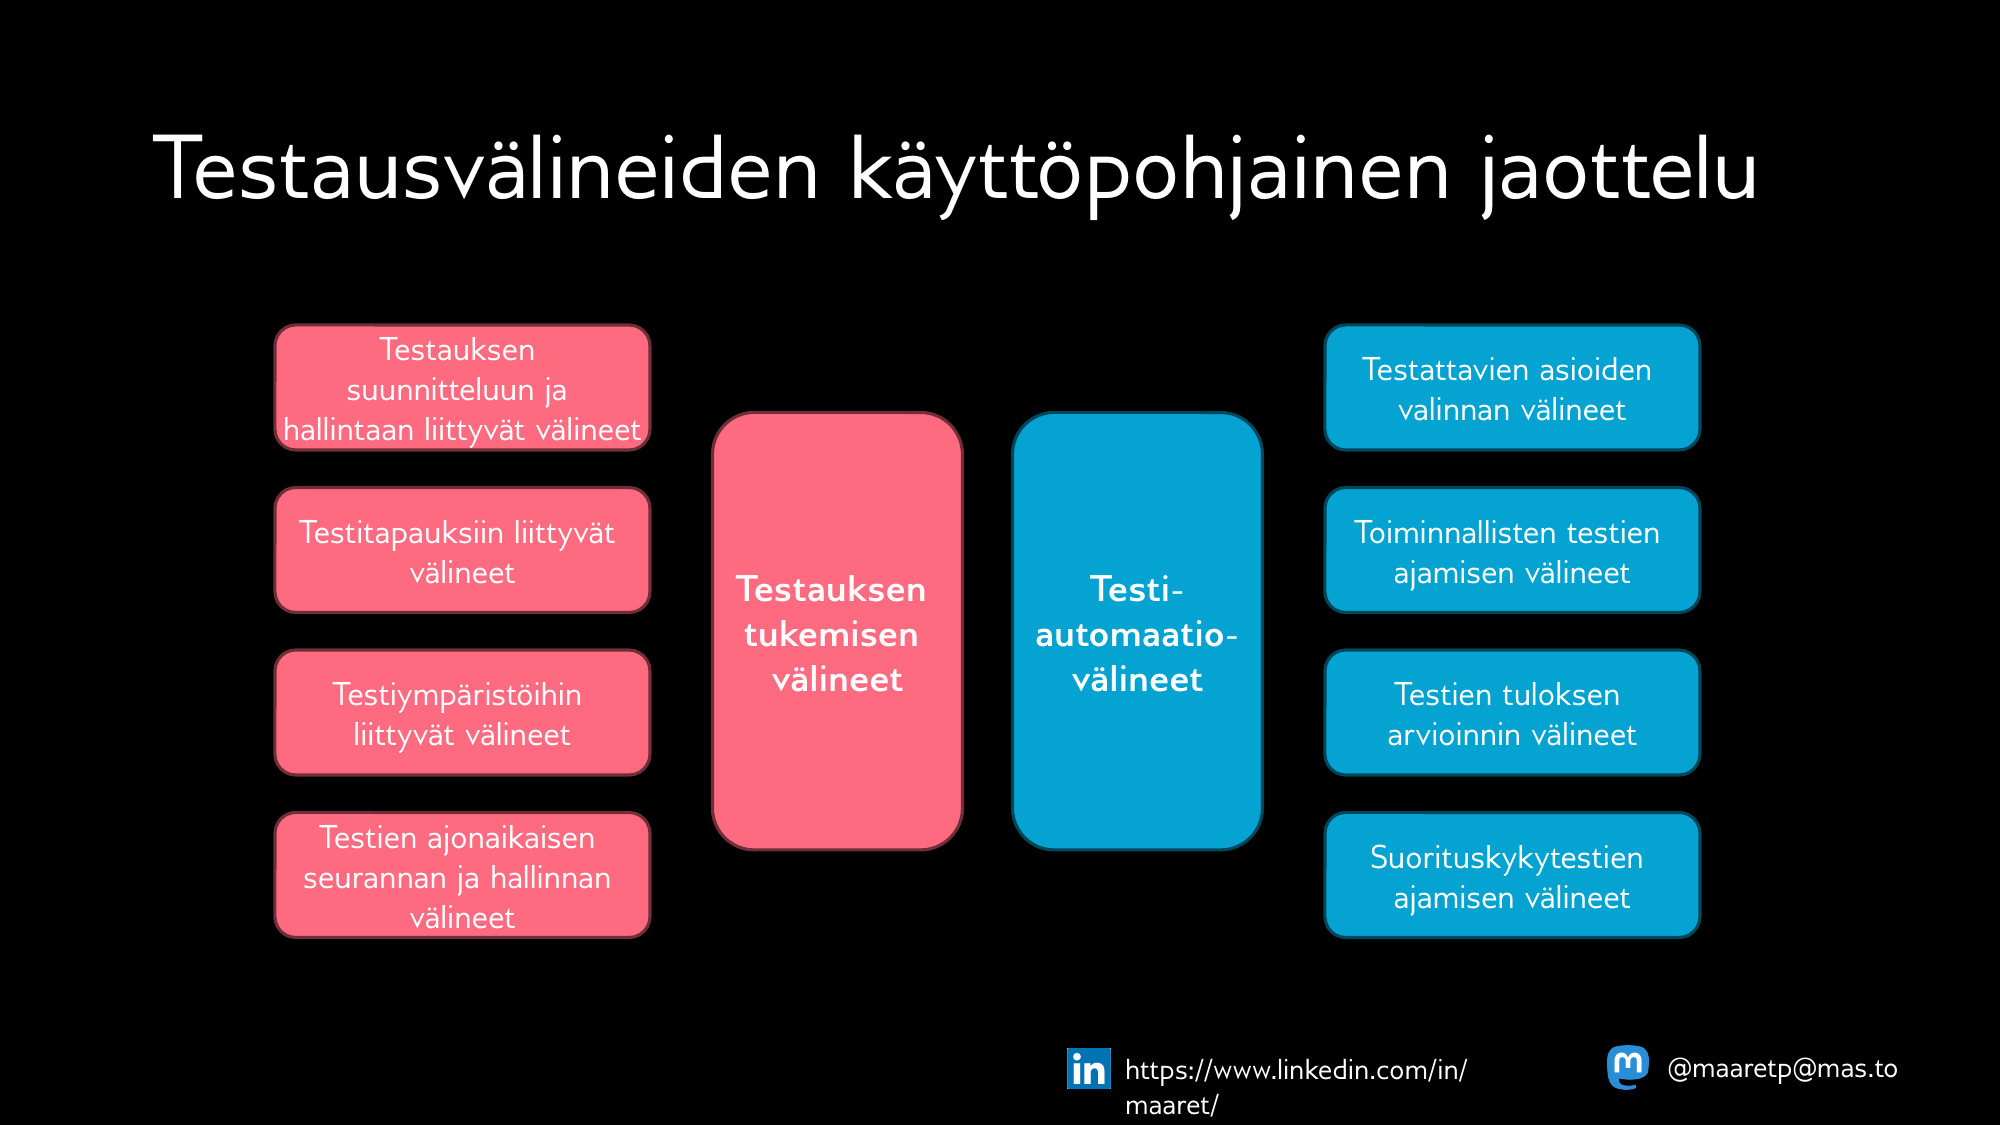

# Testausvälineiden käyttöpohjainen jaottelu
Testauksen
suunnitteluun ja
hallintaan liittyvät välineet
Testitapauksiin liittyvät
välineet
Testiympäristöihin
liittyvät välineet
Testien ajonaikaisen
seurannan ja hallinnan
välineet
Testattavien asioiden
valinnan välineet
Toiminnallisten testien
ajamisen välineet
Testien tuloksen
arvioinnin välineet
Suorituskykytestien
ajamisen välineet
Testauksen
tukemisen
välineet
Testi-
automaatio-
välineet